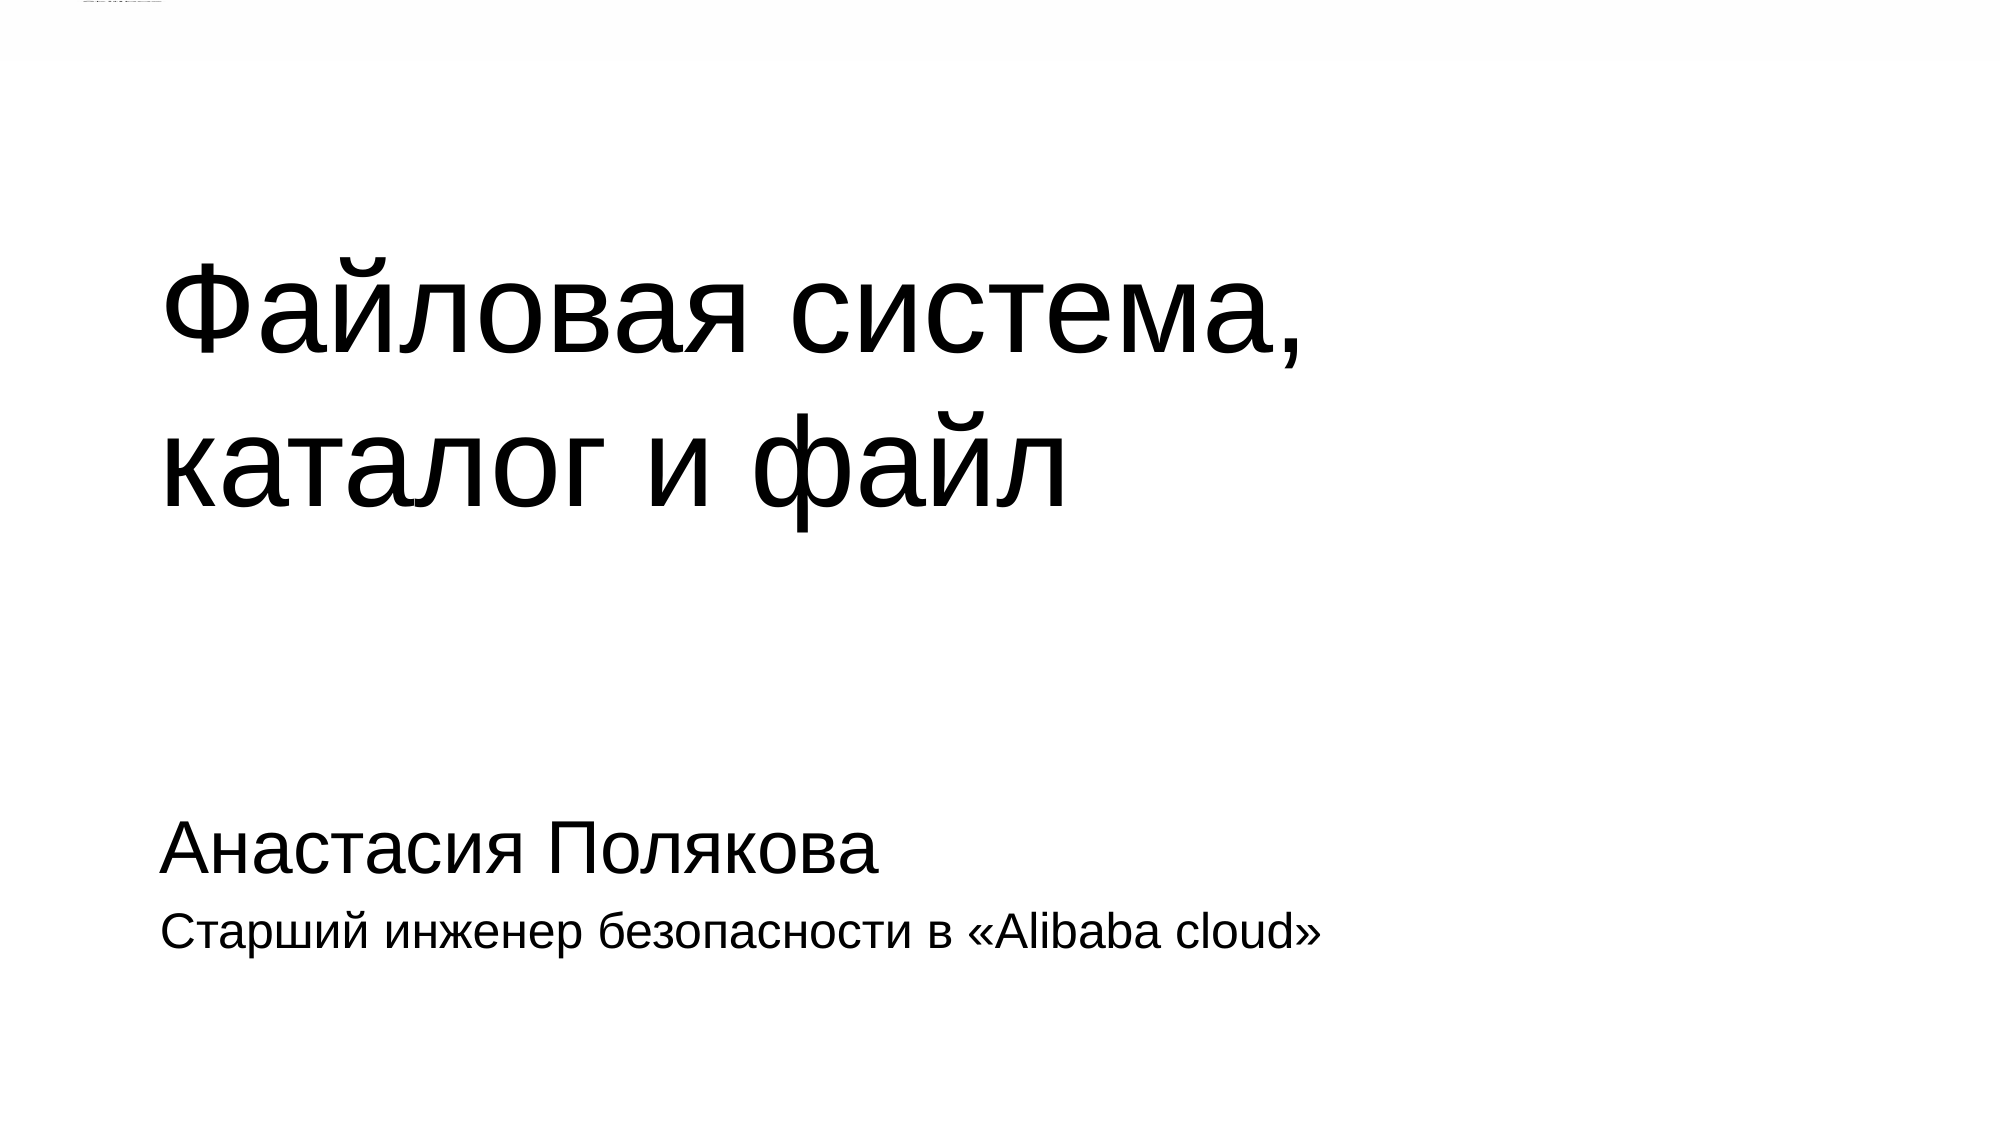

Файловая система,
каталог и файл
Анастасия Полякова
Старший инженер безопасности в «Alibaba cloud»